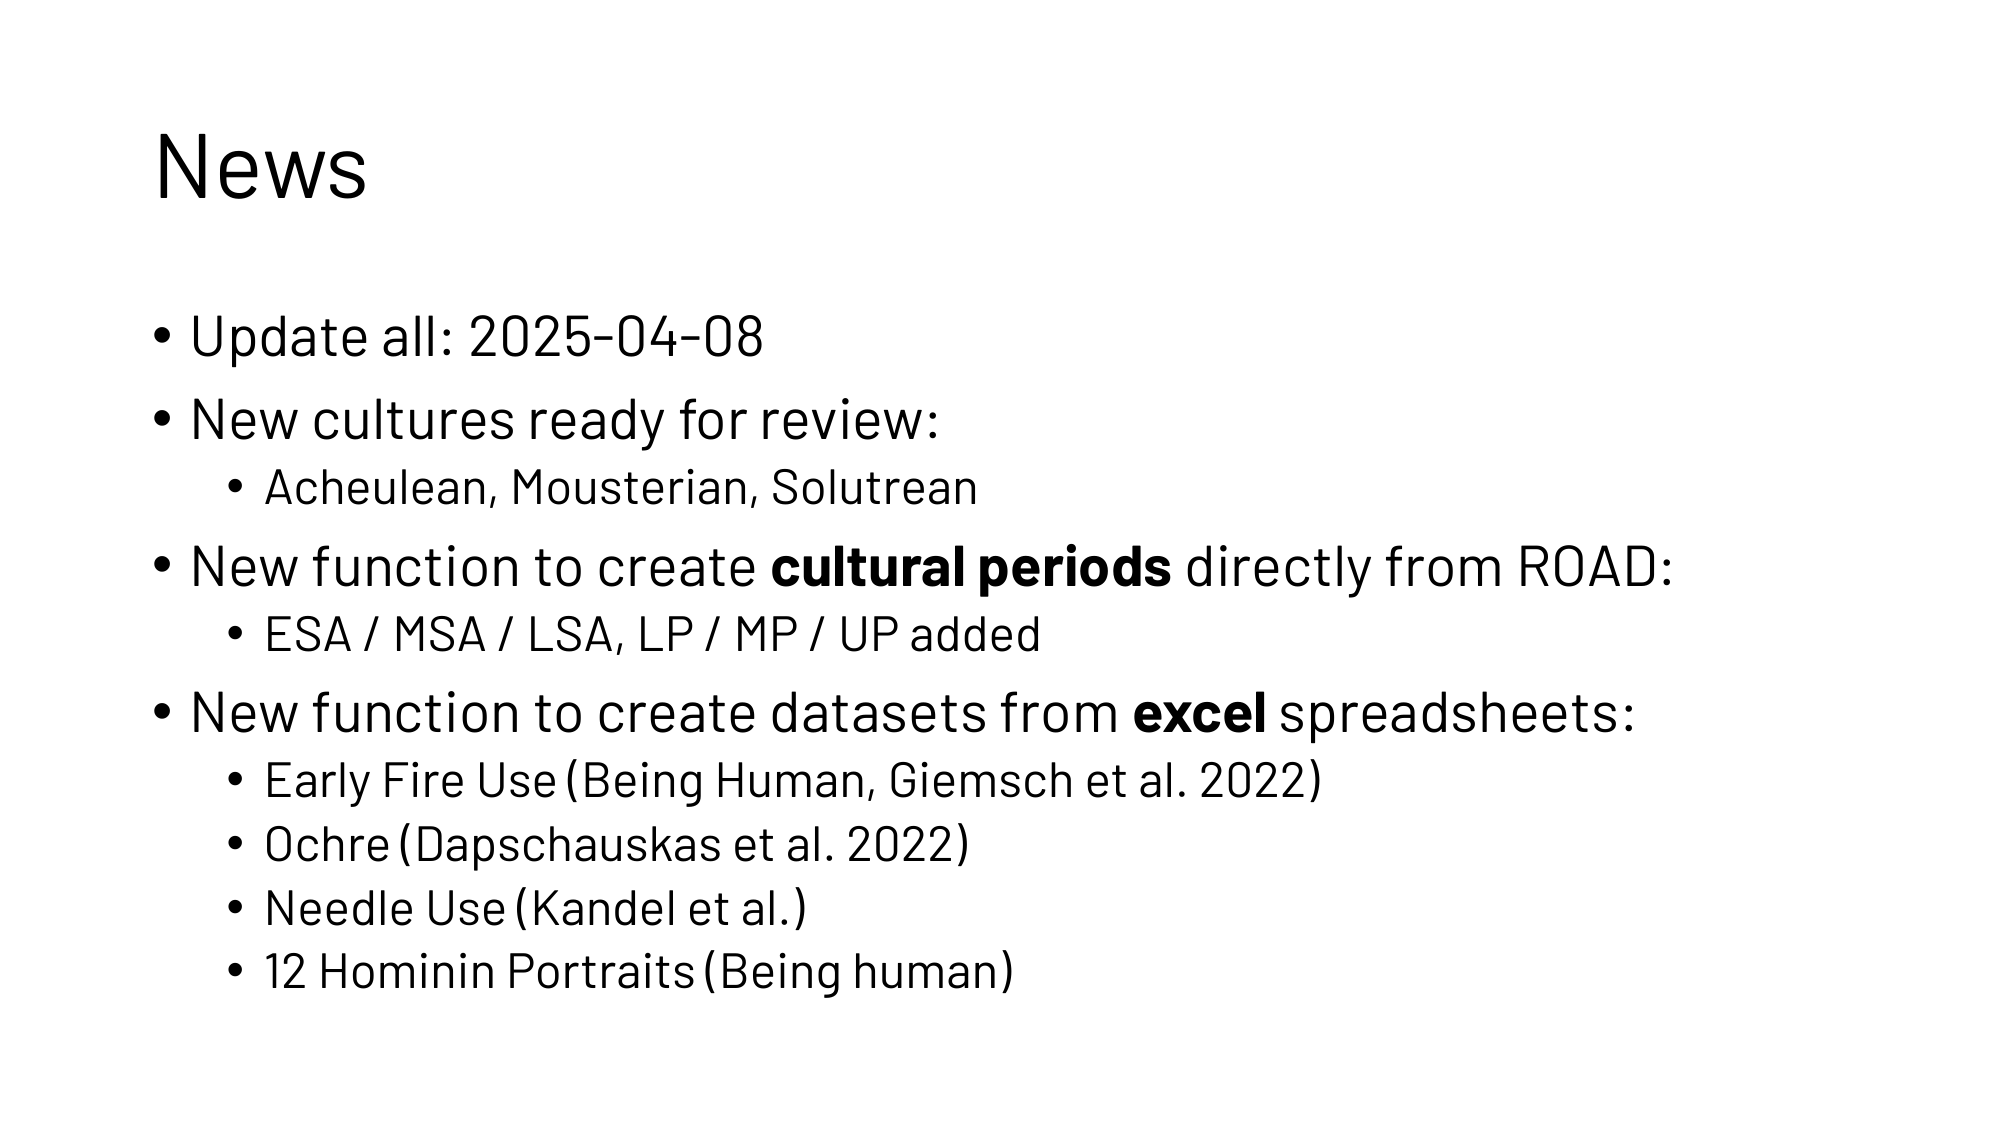

# News
Update all: 2025-04-08
New cultures ready for review:
Acheulean, Mousterian, Solutrean
New function to create cultural periods directly from ROAD:
ESA / MSA / LSA, LP / MP / UP added
New function to create datasets from excel spreadsheets:
Early Fire Use (Being Human, Giemsch et al. 2022)
Ochre (Dapschauskas et al. 2022)
Needle Use (Kandel et al.)
12 Hominin Portraits (Being human)